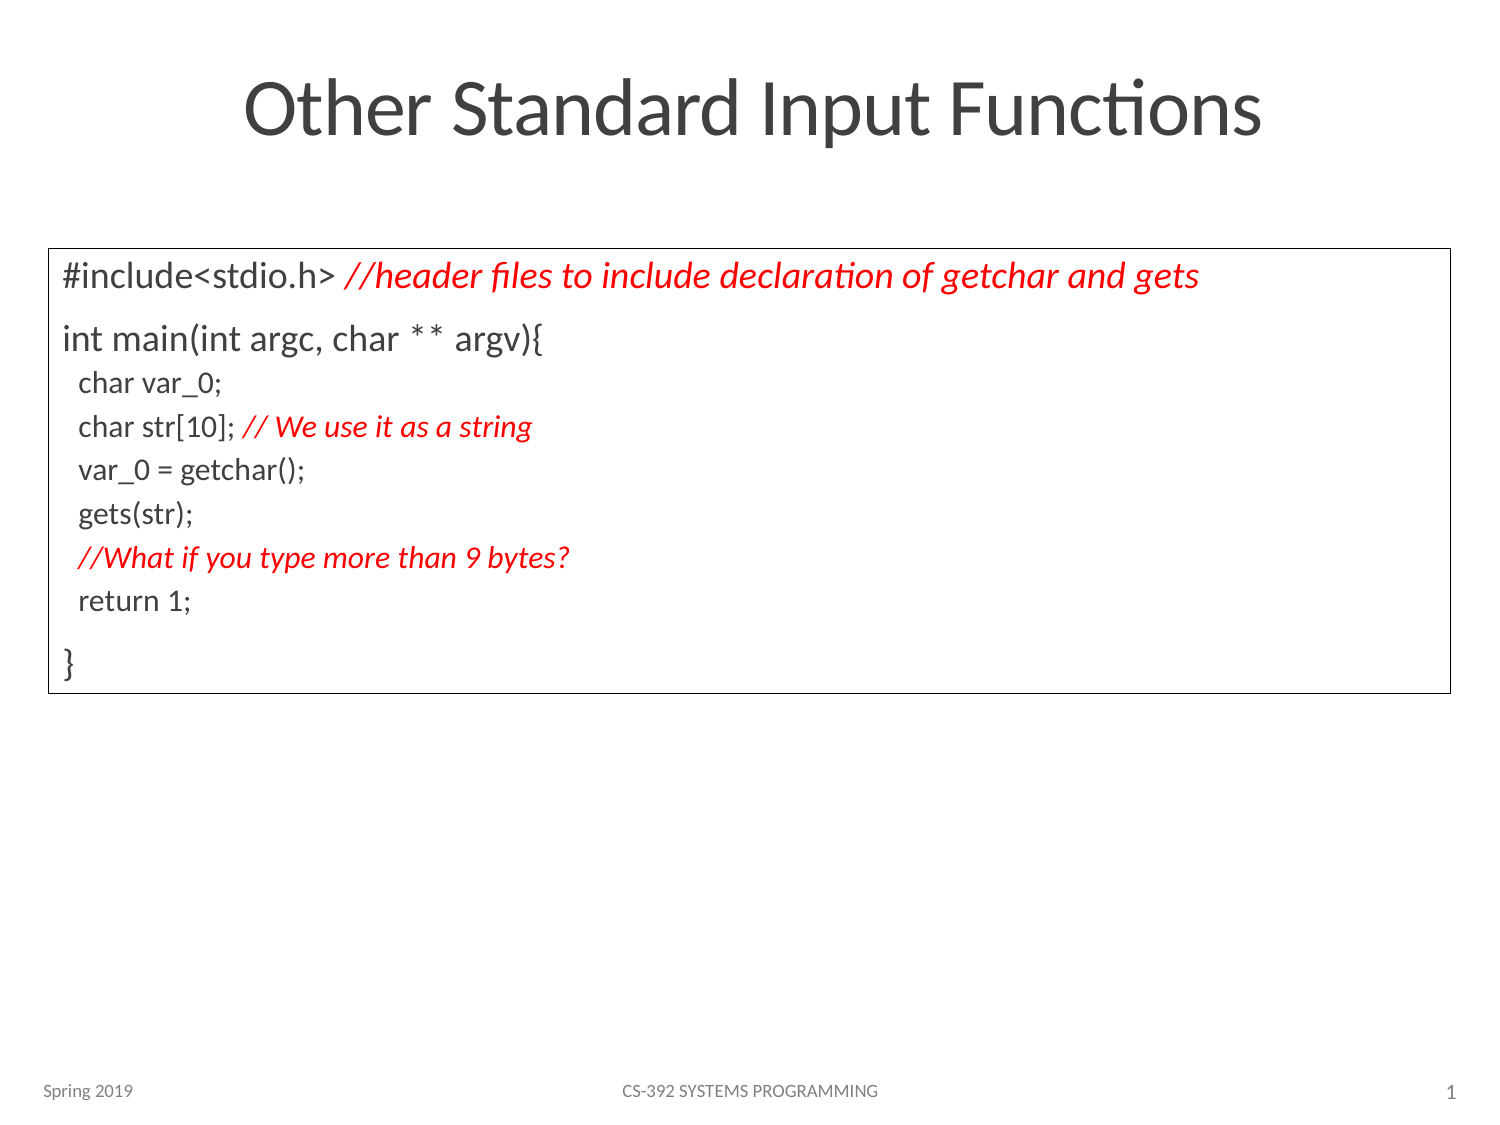

# Other Standard Input Functions
#include<stdio.h> //header files to include declaration of getchar and gets
int main(int argc, char ** argv){
	char var_0;
	char str[10]; // We use it as a string
	var_0 = getchar();
	gets(str);
	//What if you type more than 9 bytes?
	return 1;
}

Spring 2019
CS-392 Systems Programming
1